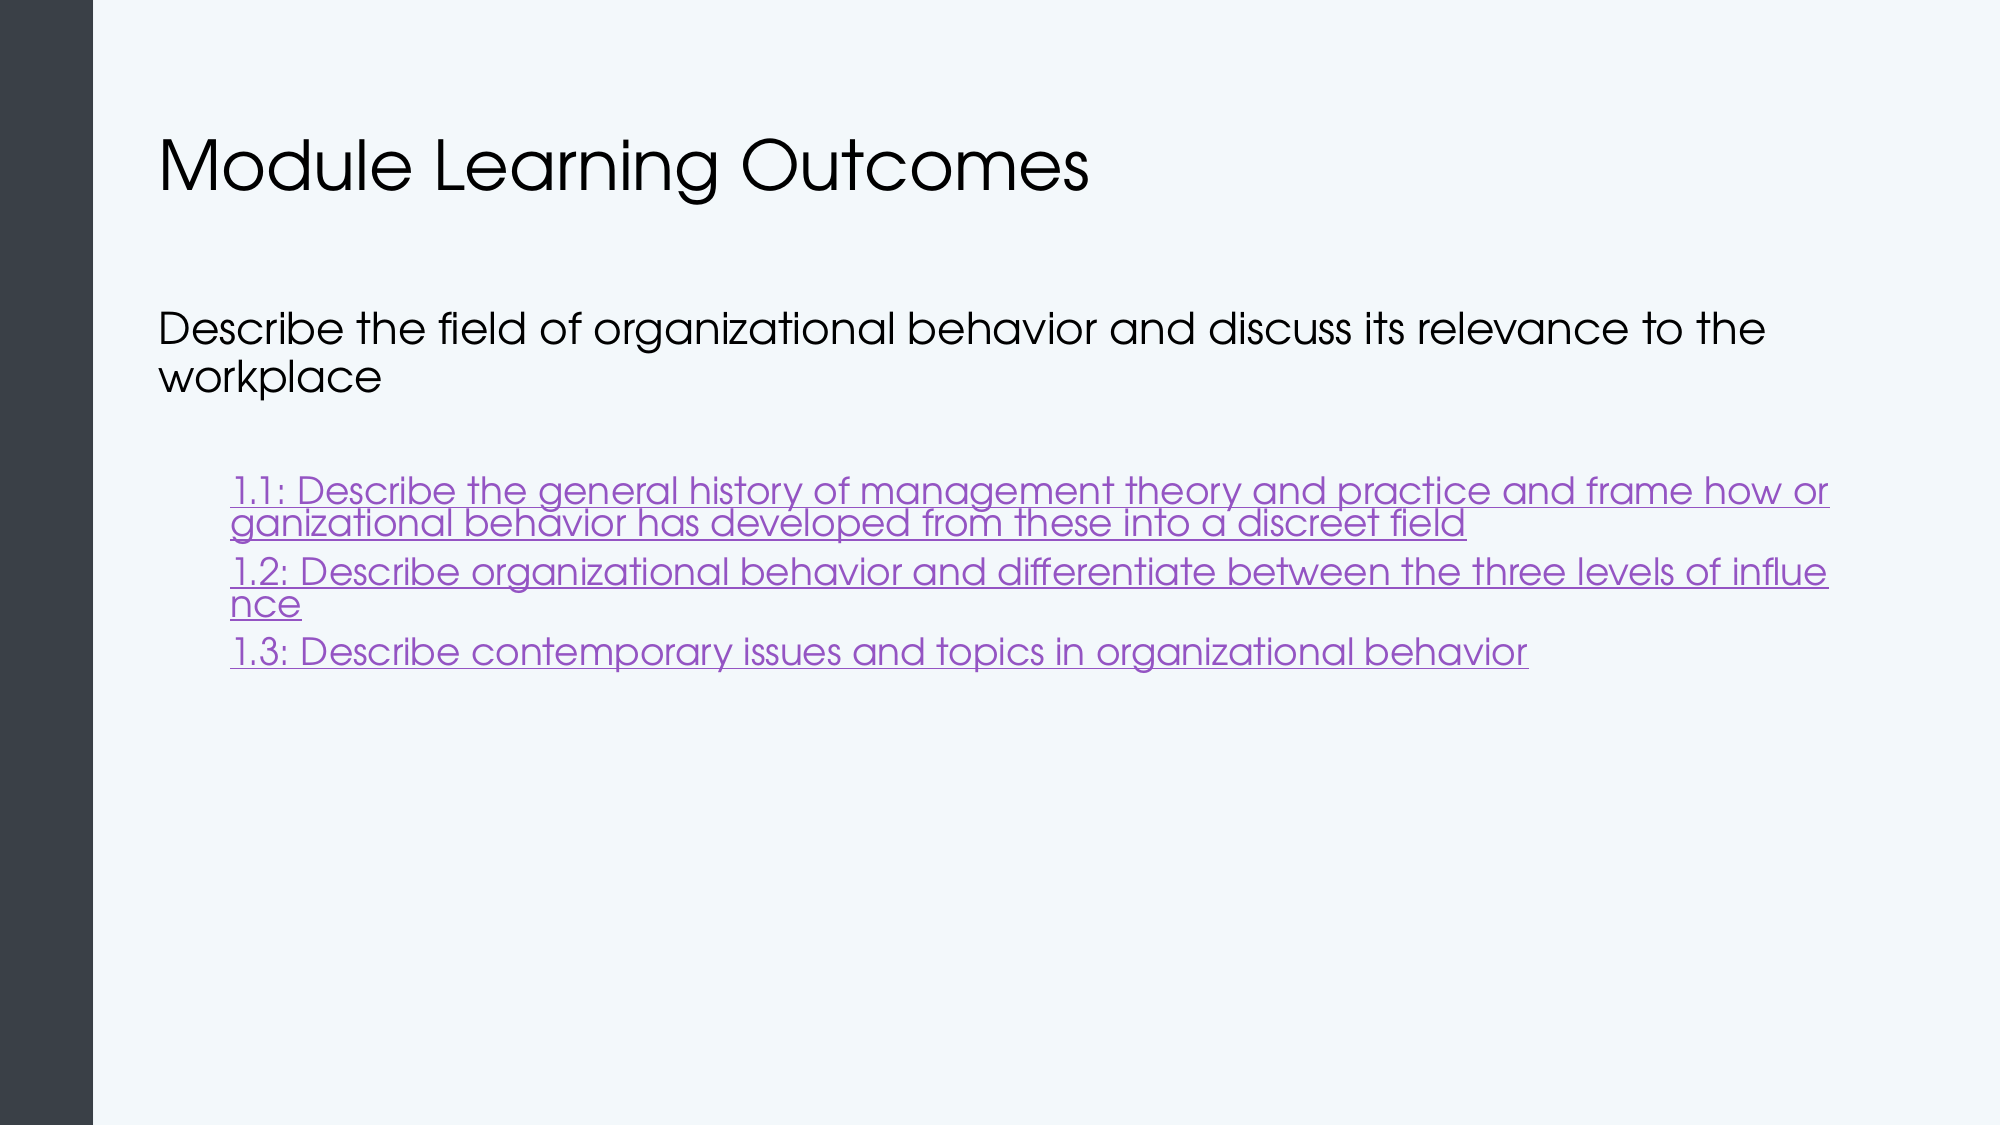

# Module Learning Outcomes
Describe the field of organizational behavior and discuss its relevance to the workplace

1.1: Describe the general history of management theory and practice and frame how organizational behavior has developed from these into a discreet field
1.2: Describe organizational behavior and differentiate between the three levels of influence
1.3: Describe contemporary issues and topics in organizational behavior